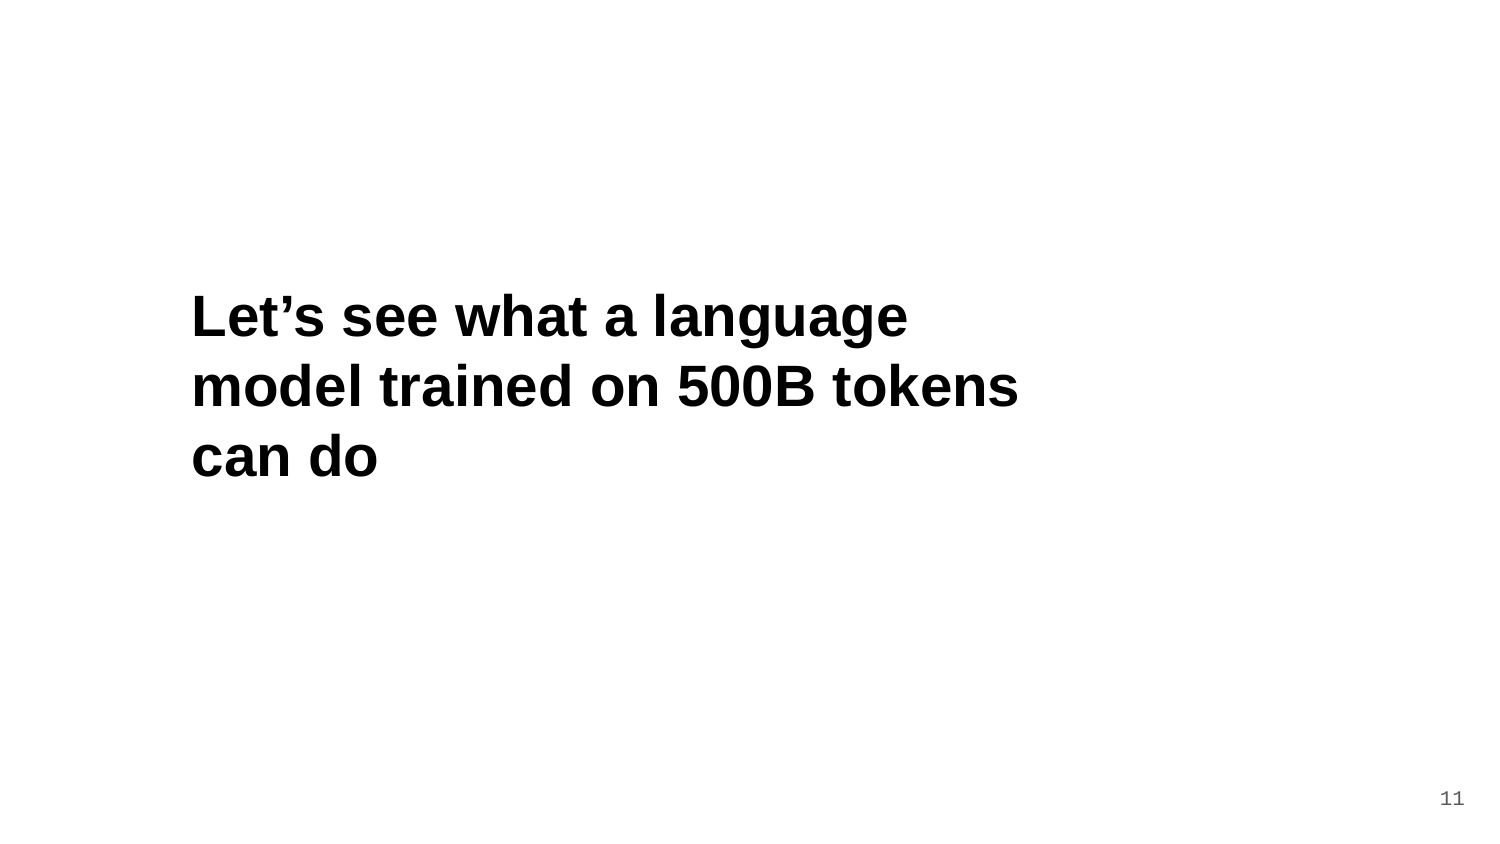

# Let’s see what a language model trained on 500B tokens can do
11